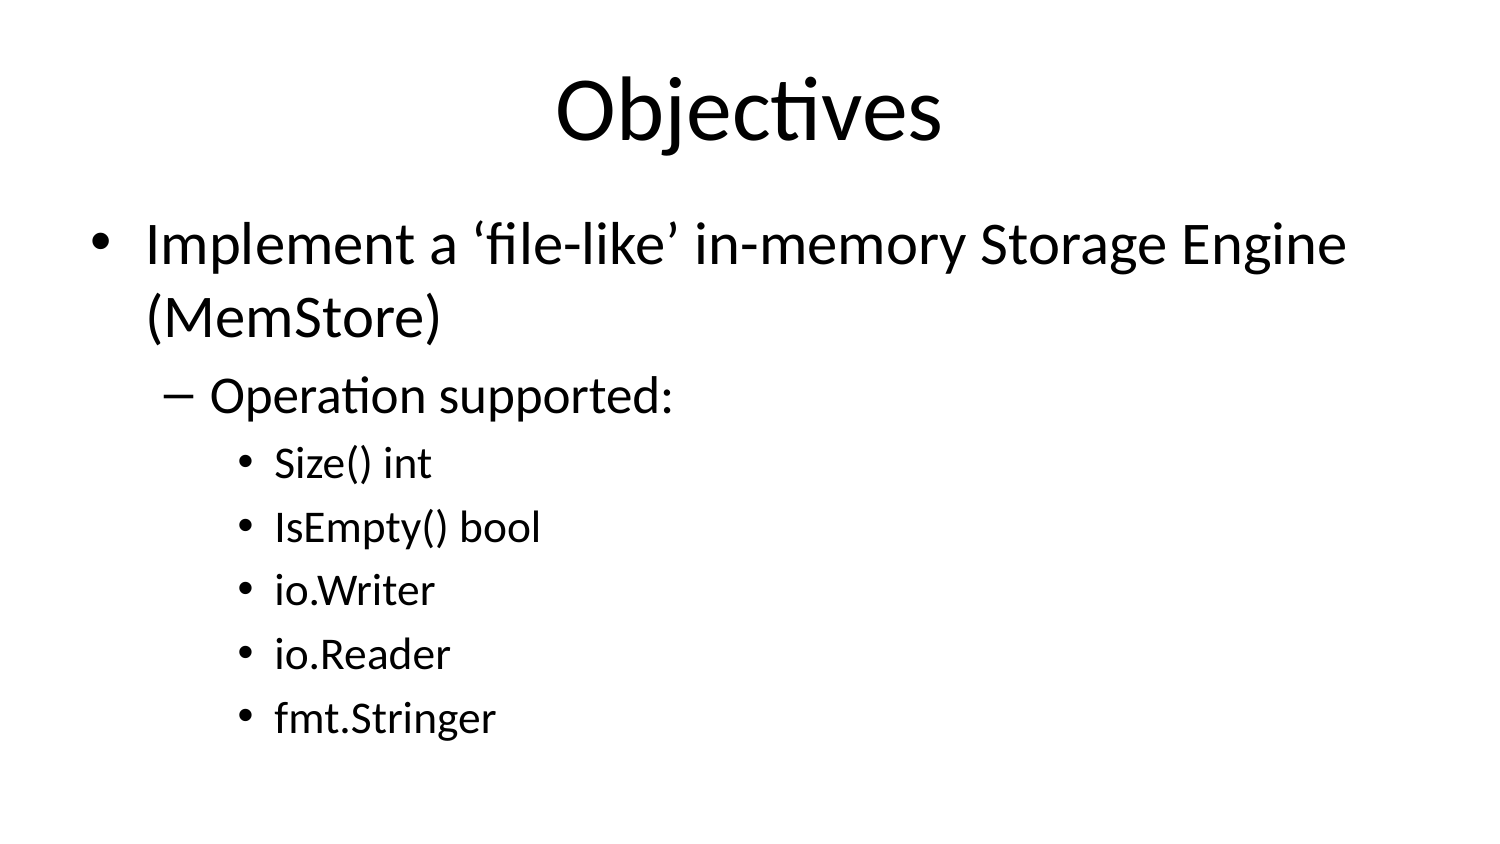

# Objectives
Implement a ‘file-like’ in-memory Storage Engine (MemStore)
Operation supported:
Size() int
IsEmpty() bool
io.Writer
io.Reader
fmt.Stringer